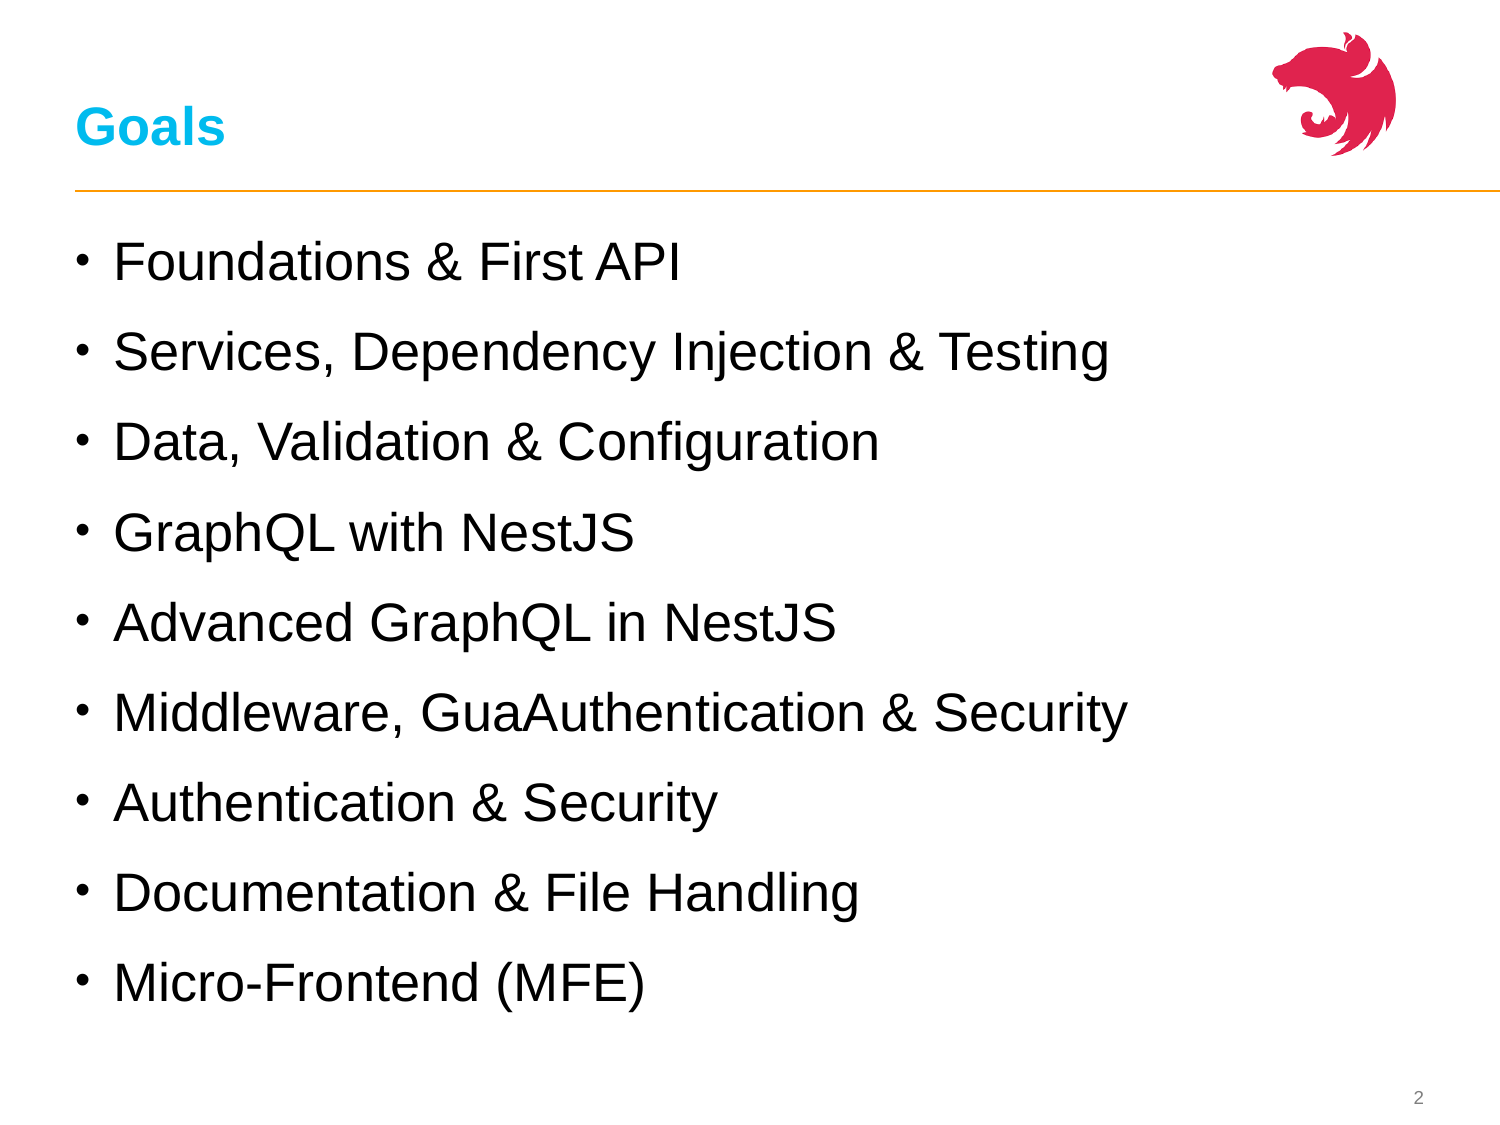

# Goals
Foundations & First API
Services, Dependency Injection & Testing
Data, Validation & Configuration
GraphQL with NestJS
Advanced GraphQL in NestJS
Middleware, GuaAuthentication & Security
Authentication & Security
Documentation & File Handling
Micro-Frontend (MFE)